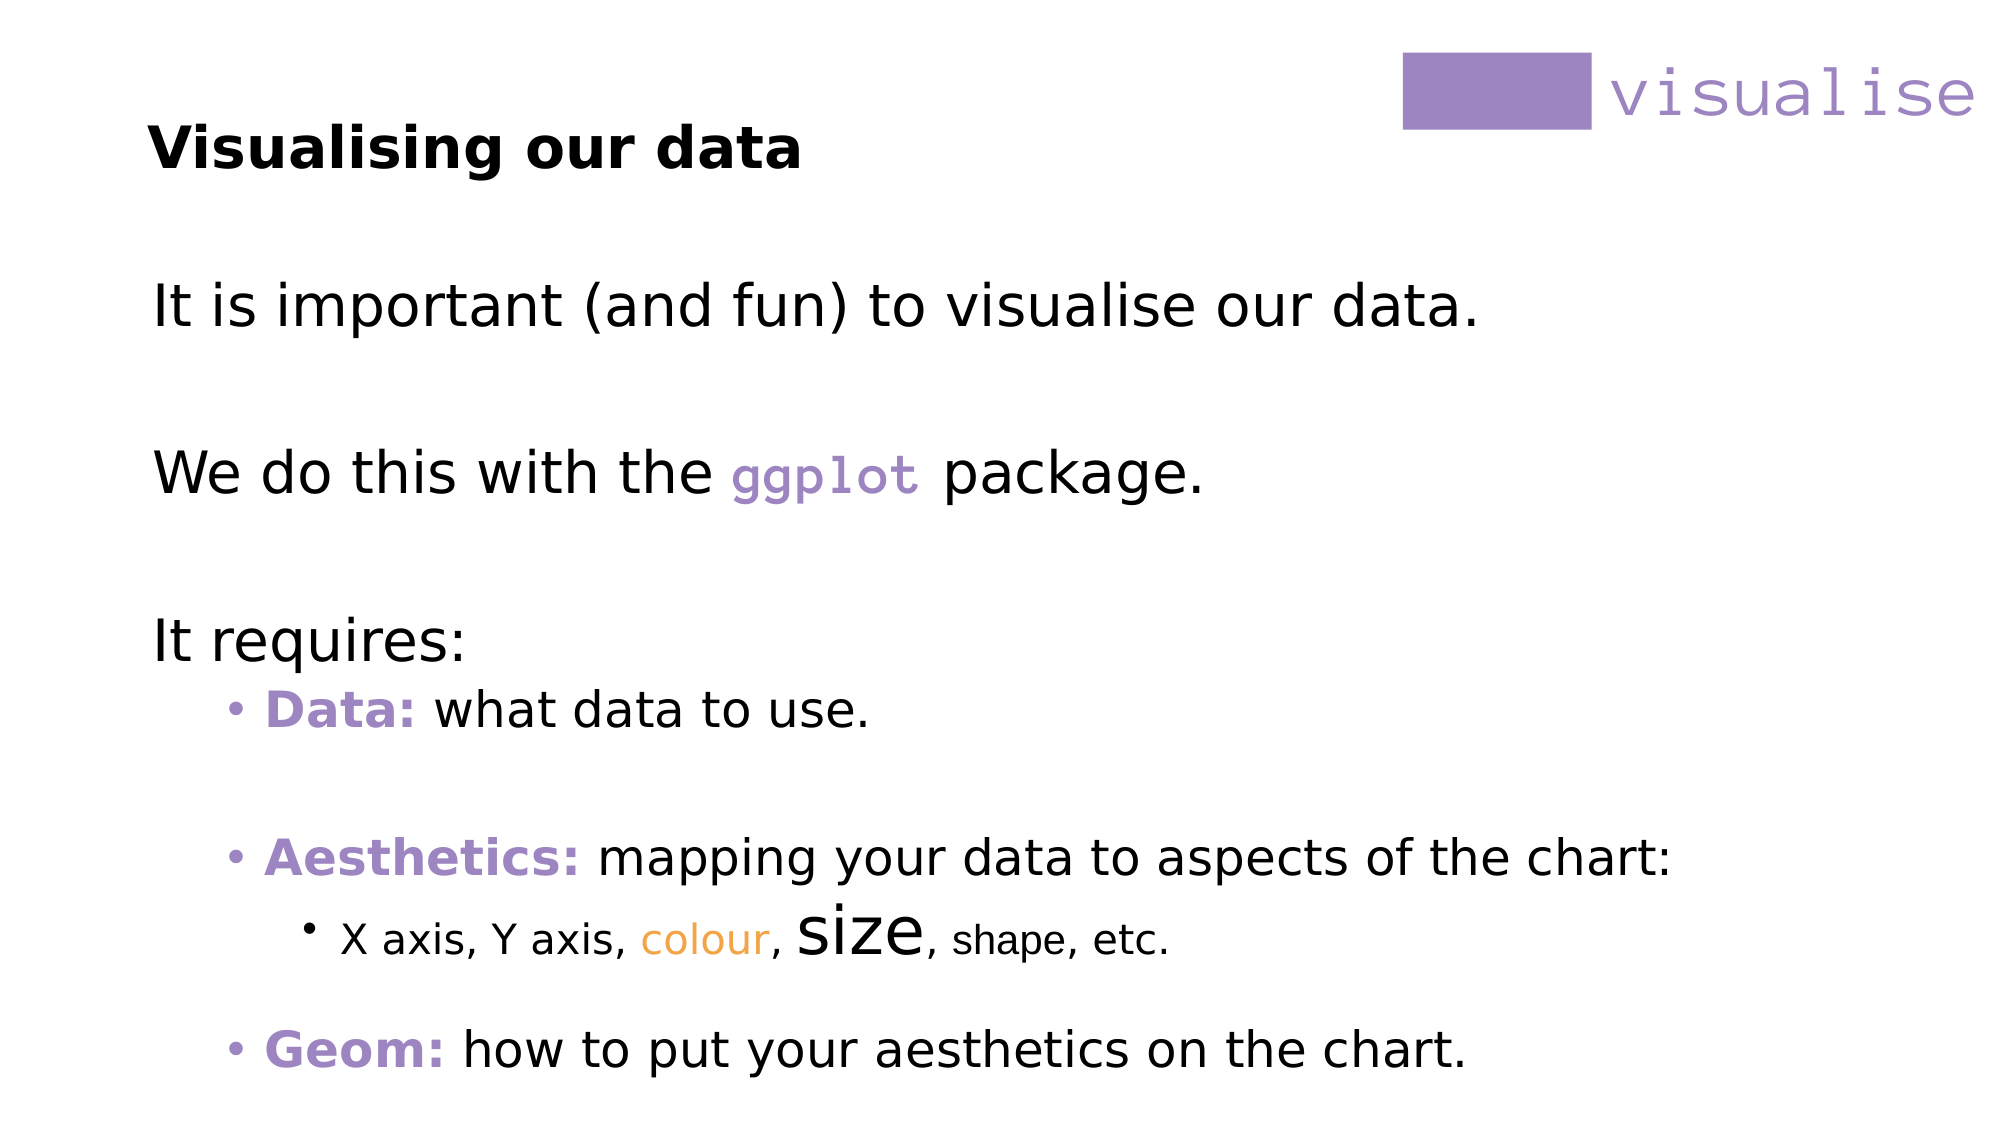

visualise

Visualising our data
It is important (and fun) to visualise our data.

We do this with the ggplot package.

It requires:
Data: what data to use.

Aesthetics: mapping your data to aspects of the chart:
X axis, Y axis, colour, size, shape, etc.
Geom: how to put your aesthetics on the chart.